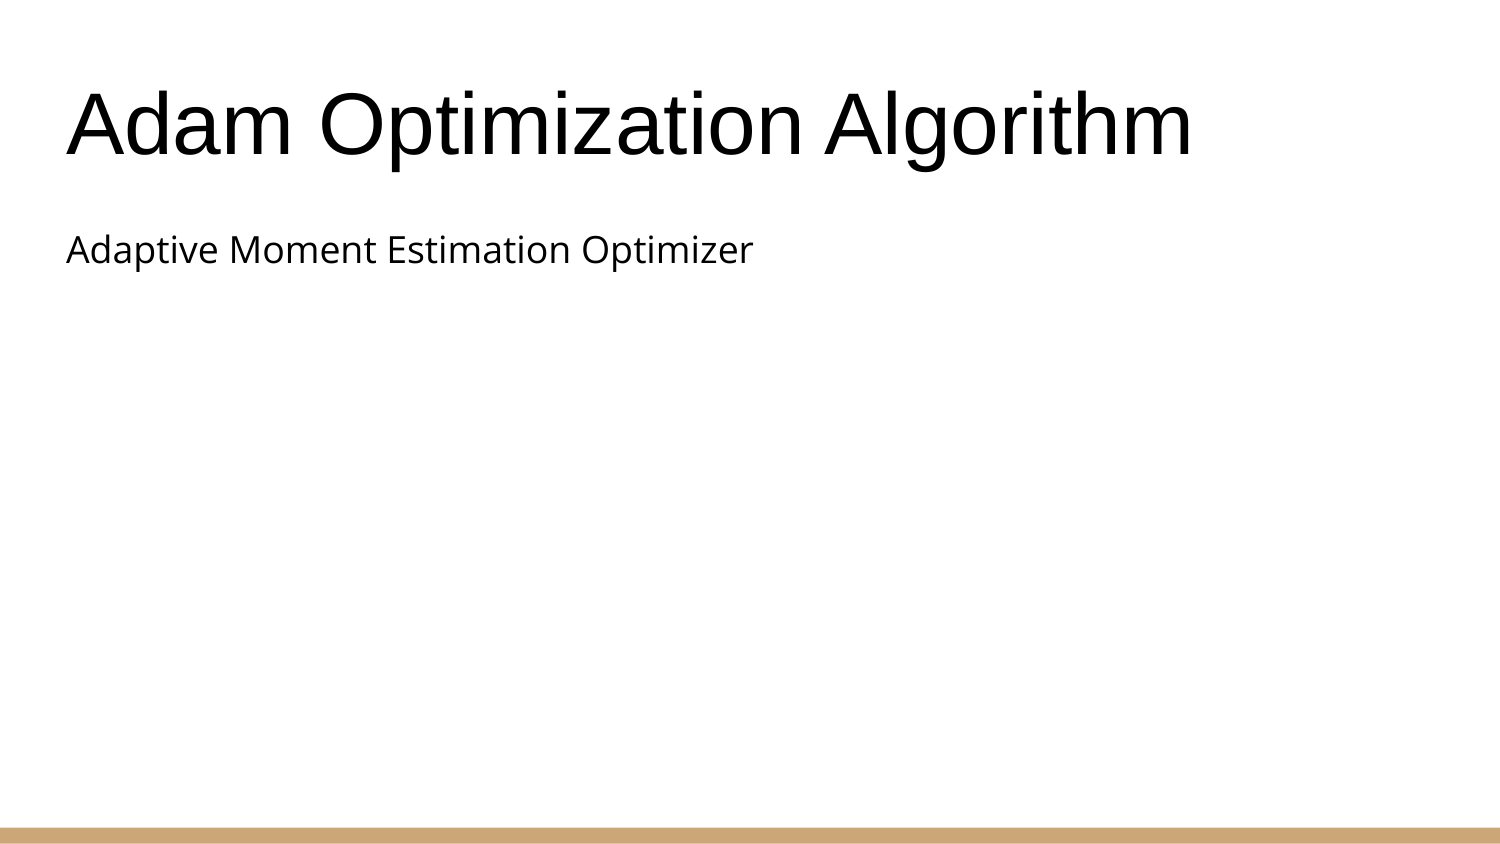

# Adam Optimization Algorithm
Adaptive Moment Estimation Optimizer